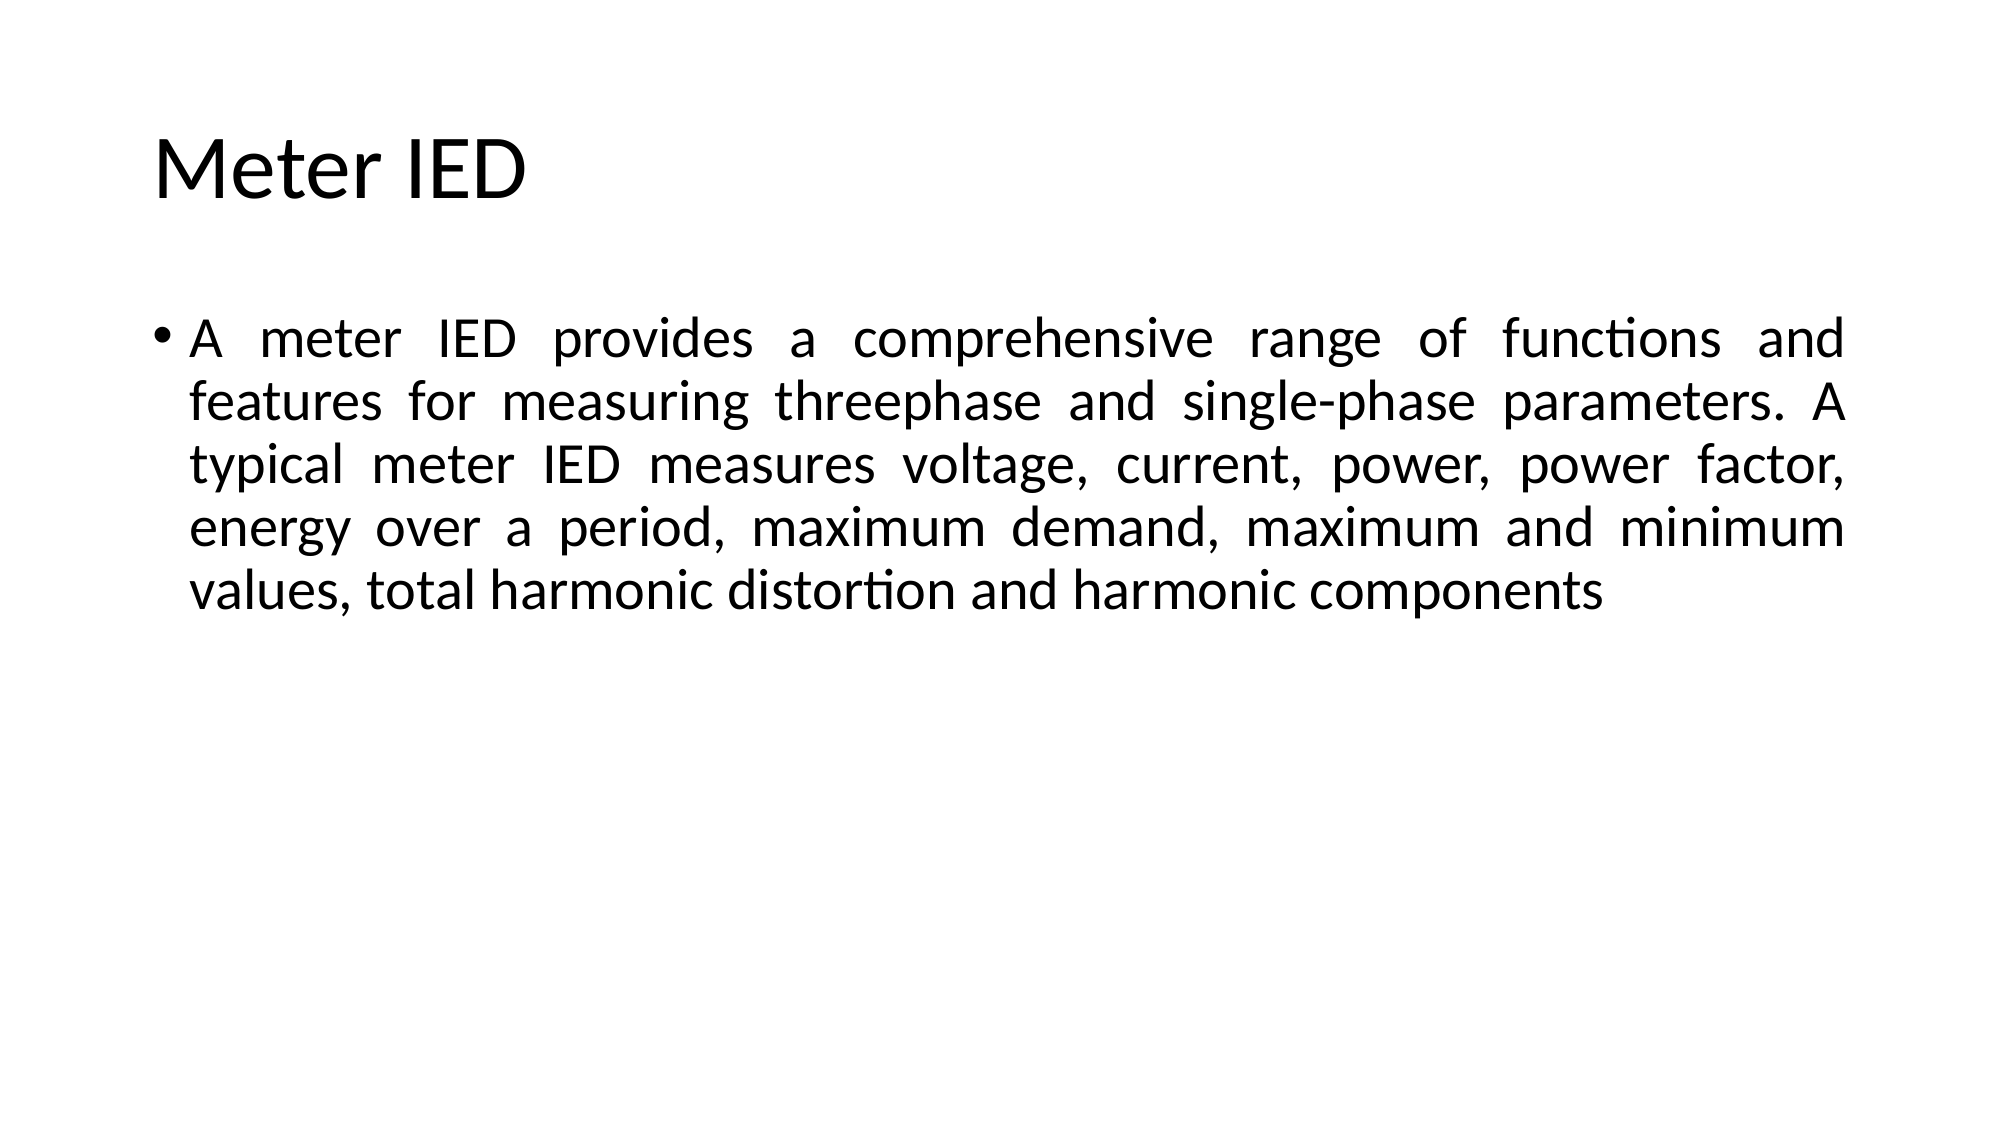

# Meter IED
A meter IED provides a comprehensive range of functions and features for measuring threephase and single-phase parameters. A typical meter IED measures voltage, current, power, power factor, energy over a period, maximum demand, maximum and minimum values, total harmonic distortion and harmonic components